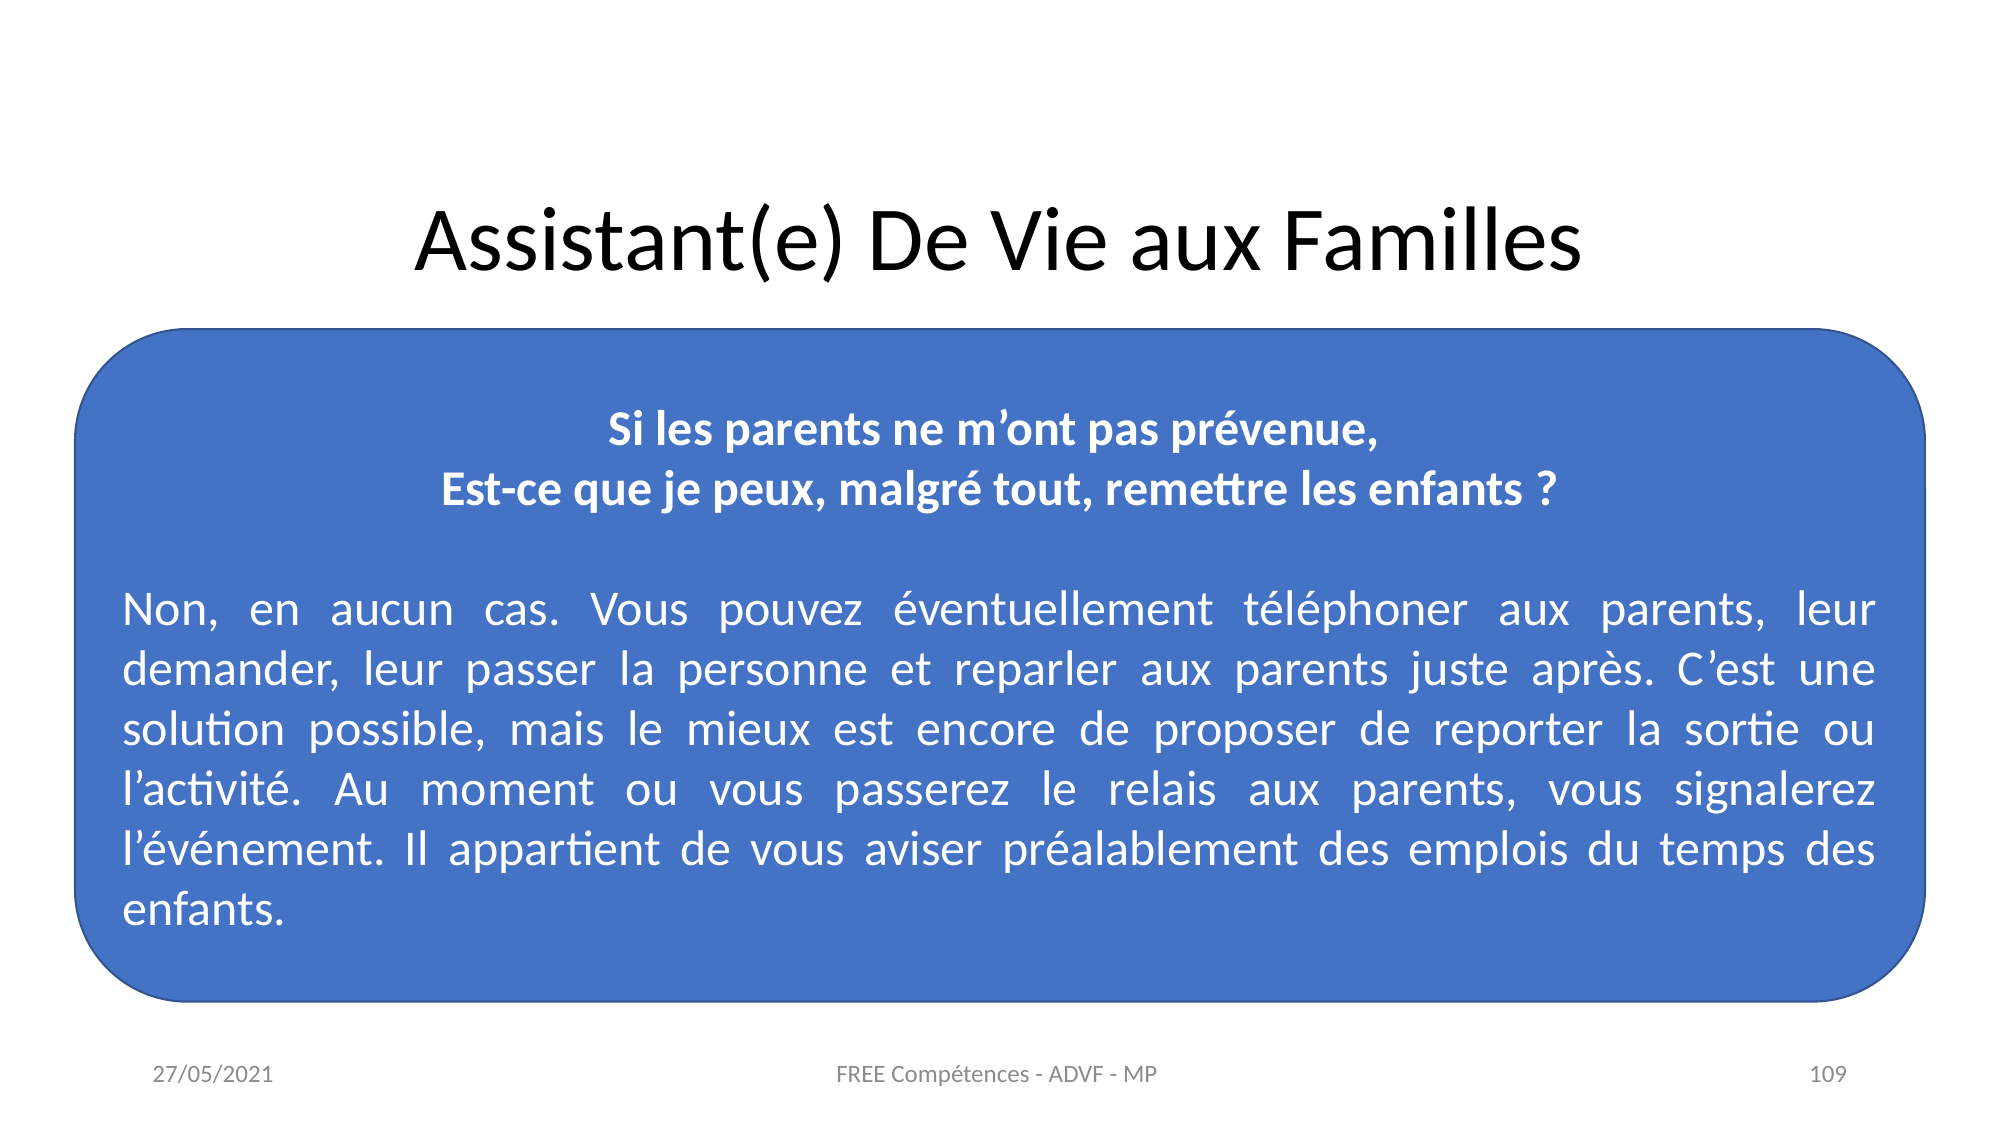

Assistant(e) De Vie aux Familles
Si les parents ne m’ont pas prévenue,
Est-ce que je peux, malgré tout, remettre les enfants ?

Non, en aucun cas. Vous pouvez éventuellement téléphoner aux parents, leur demander, leur passer la personne et reparler aux parents juste après. C’est une solution possible, mais le mieux est encore de proposer de reporter la sortie ou l’activité. Au moment ou vous passerez le relais aux parents, vous signalerez l’événement. Il appartient de vous aviser préalablement des emplois du temps des enfants.
FREE Compétences - ADVF - MP
27/05/2021
109